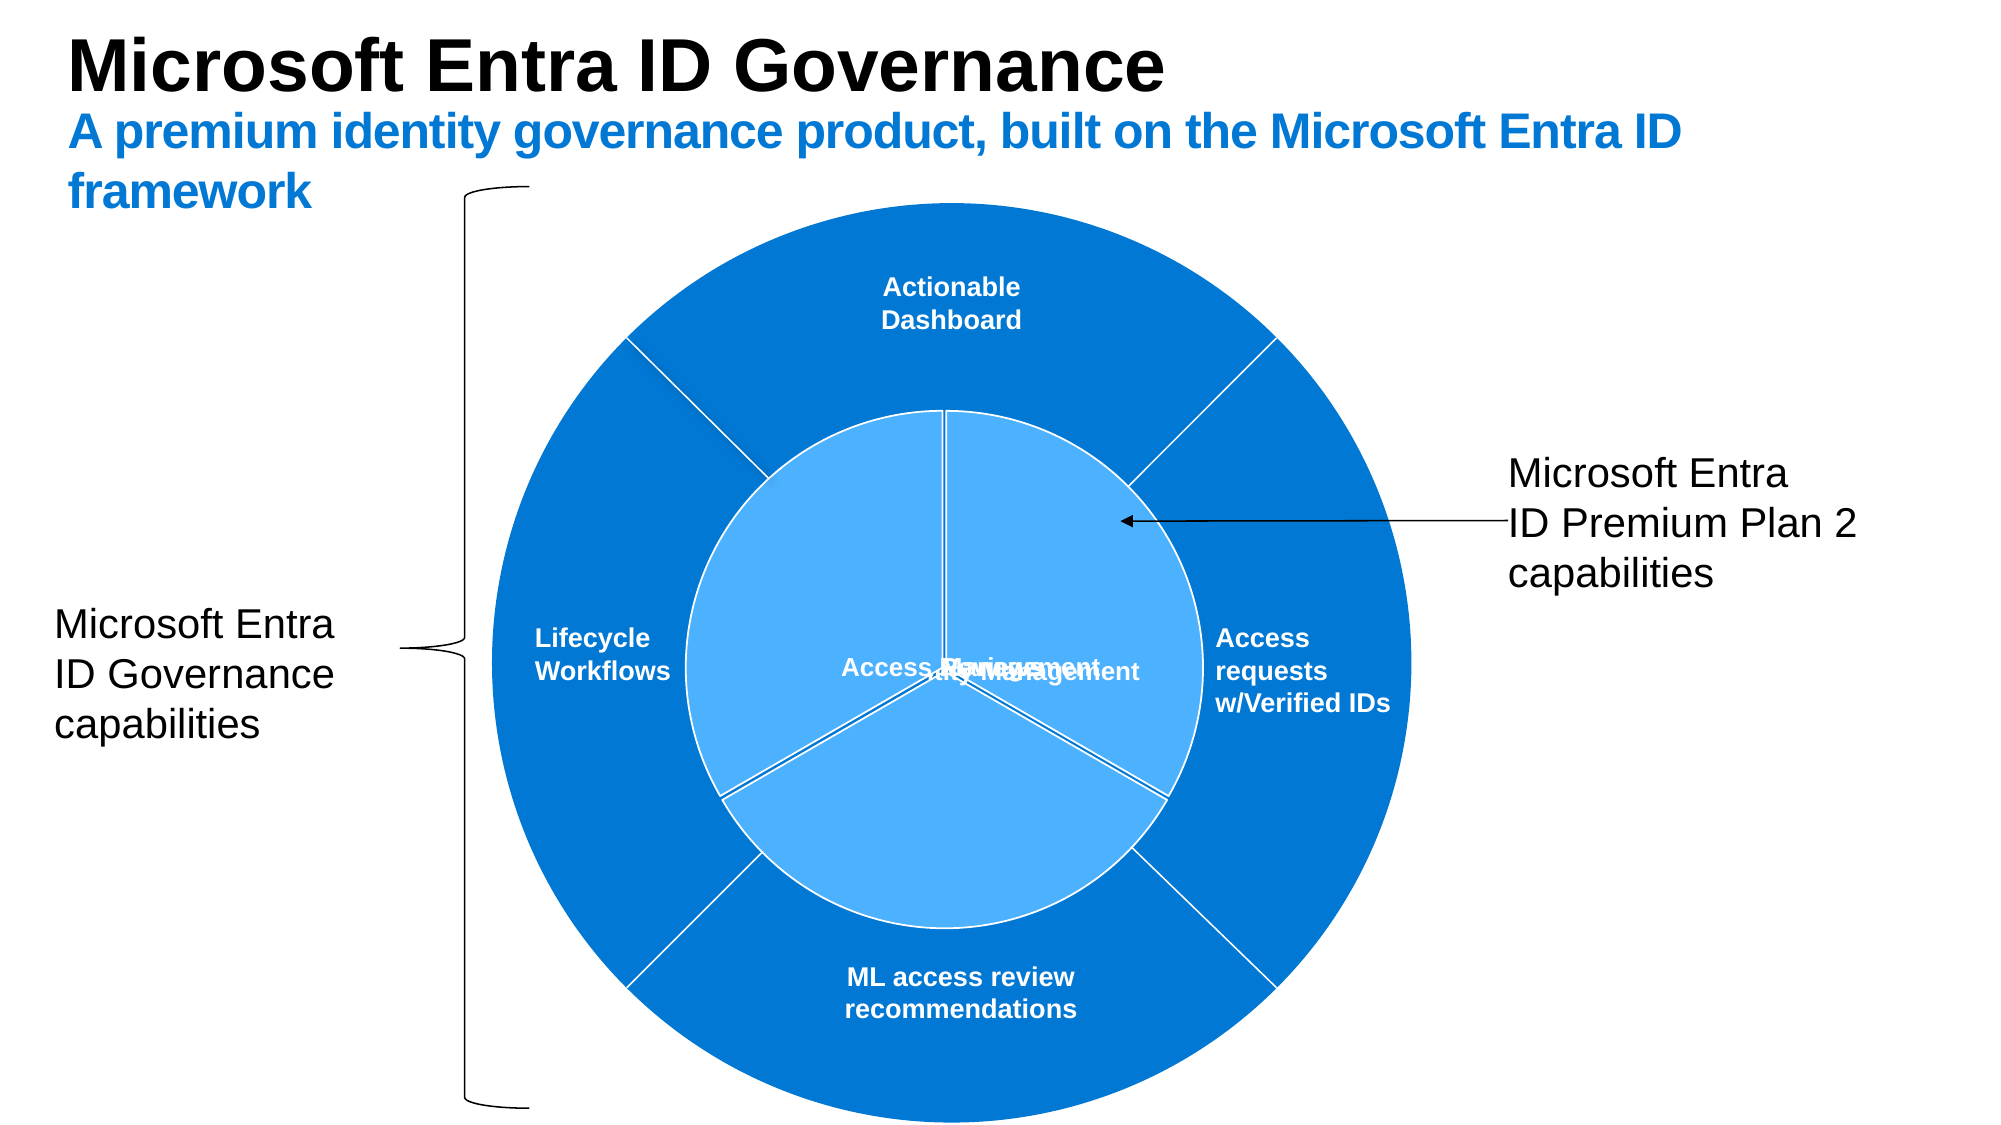

Microsoft Entra ID Governance
A premium identity governance product, built on the Microsoft Entra ID framework

Actionable
Dashboard
Entitlement Management
Privileged Identity Management
Access Reviews
Microsoft Entra
ID Premium Plan 2
capabilities
Microsoft Entra
ID Governance
capabilities
Lifecycle
Workflows
Access requests
w/Verified IDs
ML access review
recommendations